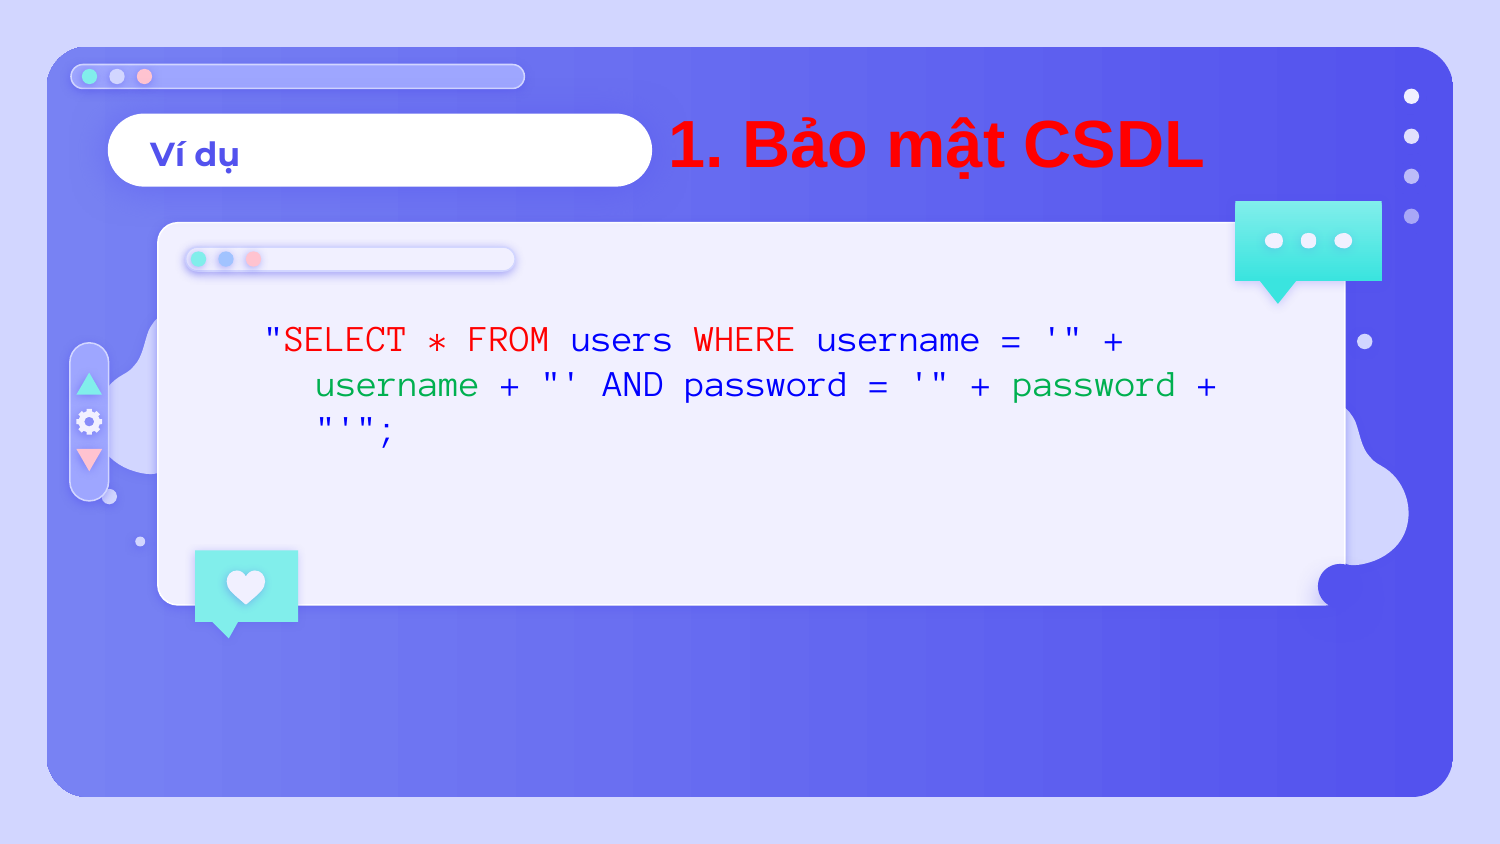

1. Bảo mật CSDL
# Ví dụ

"SELECT * FROM users WHERE username = '" + username + "' AND password = '" + password + "'";